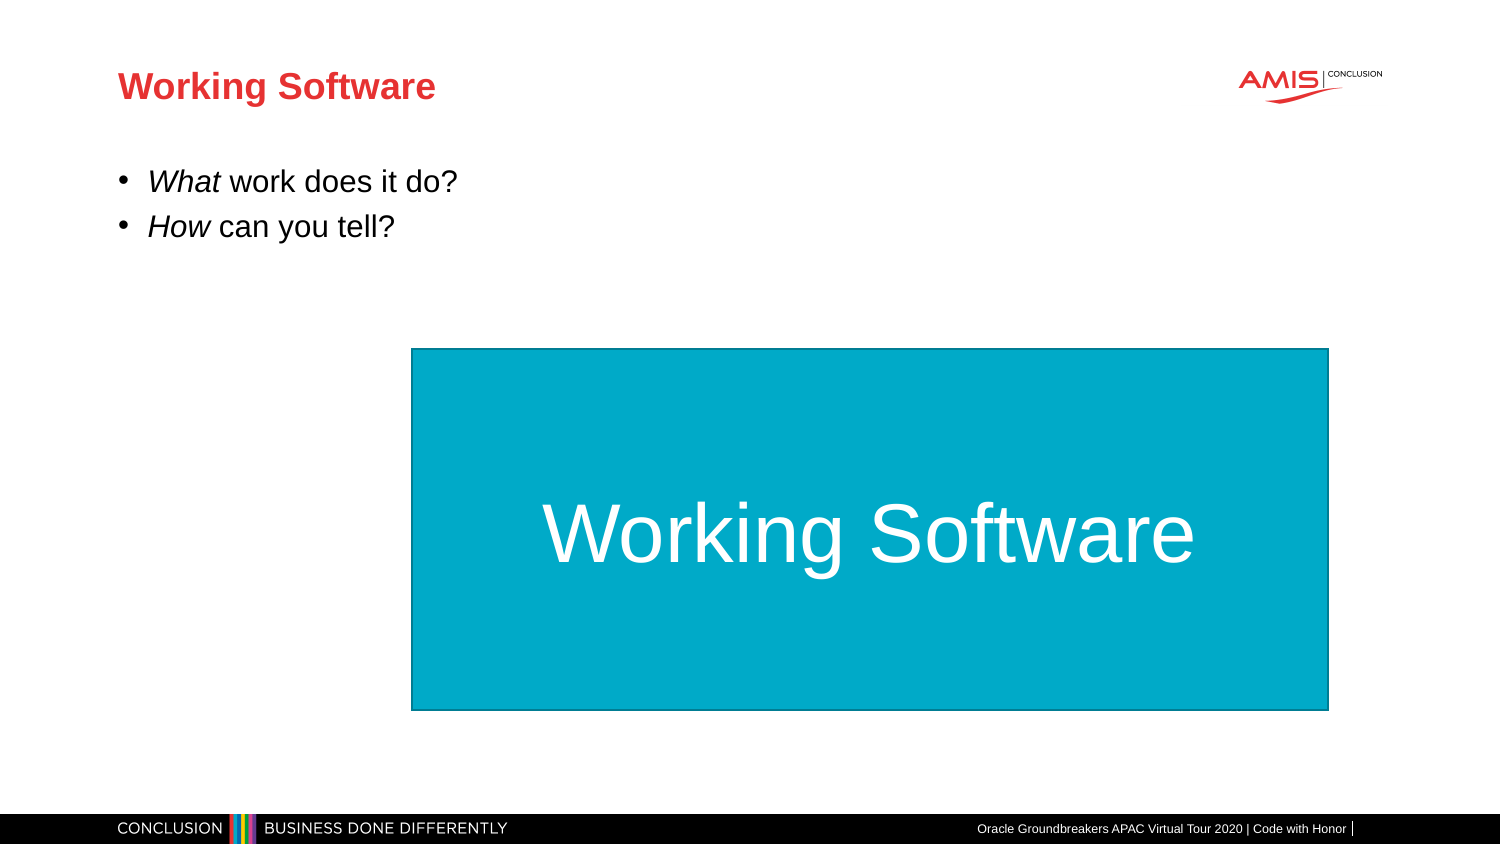

# Working Software
What work does it do?
How can you tell?
Working Software
Oracle Groundbreakers APAC Virtual Tour 2020 | Code with Honor